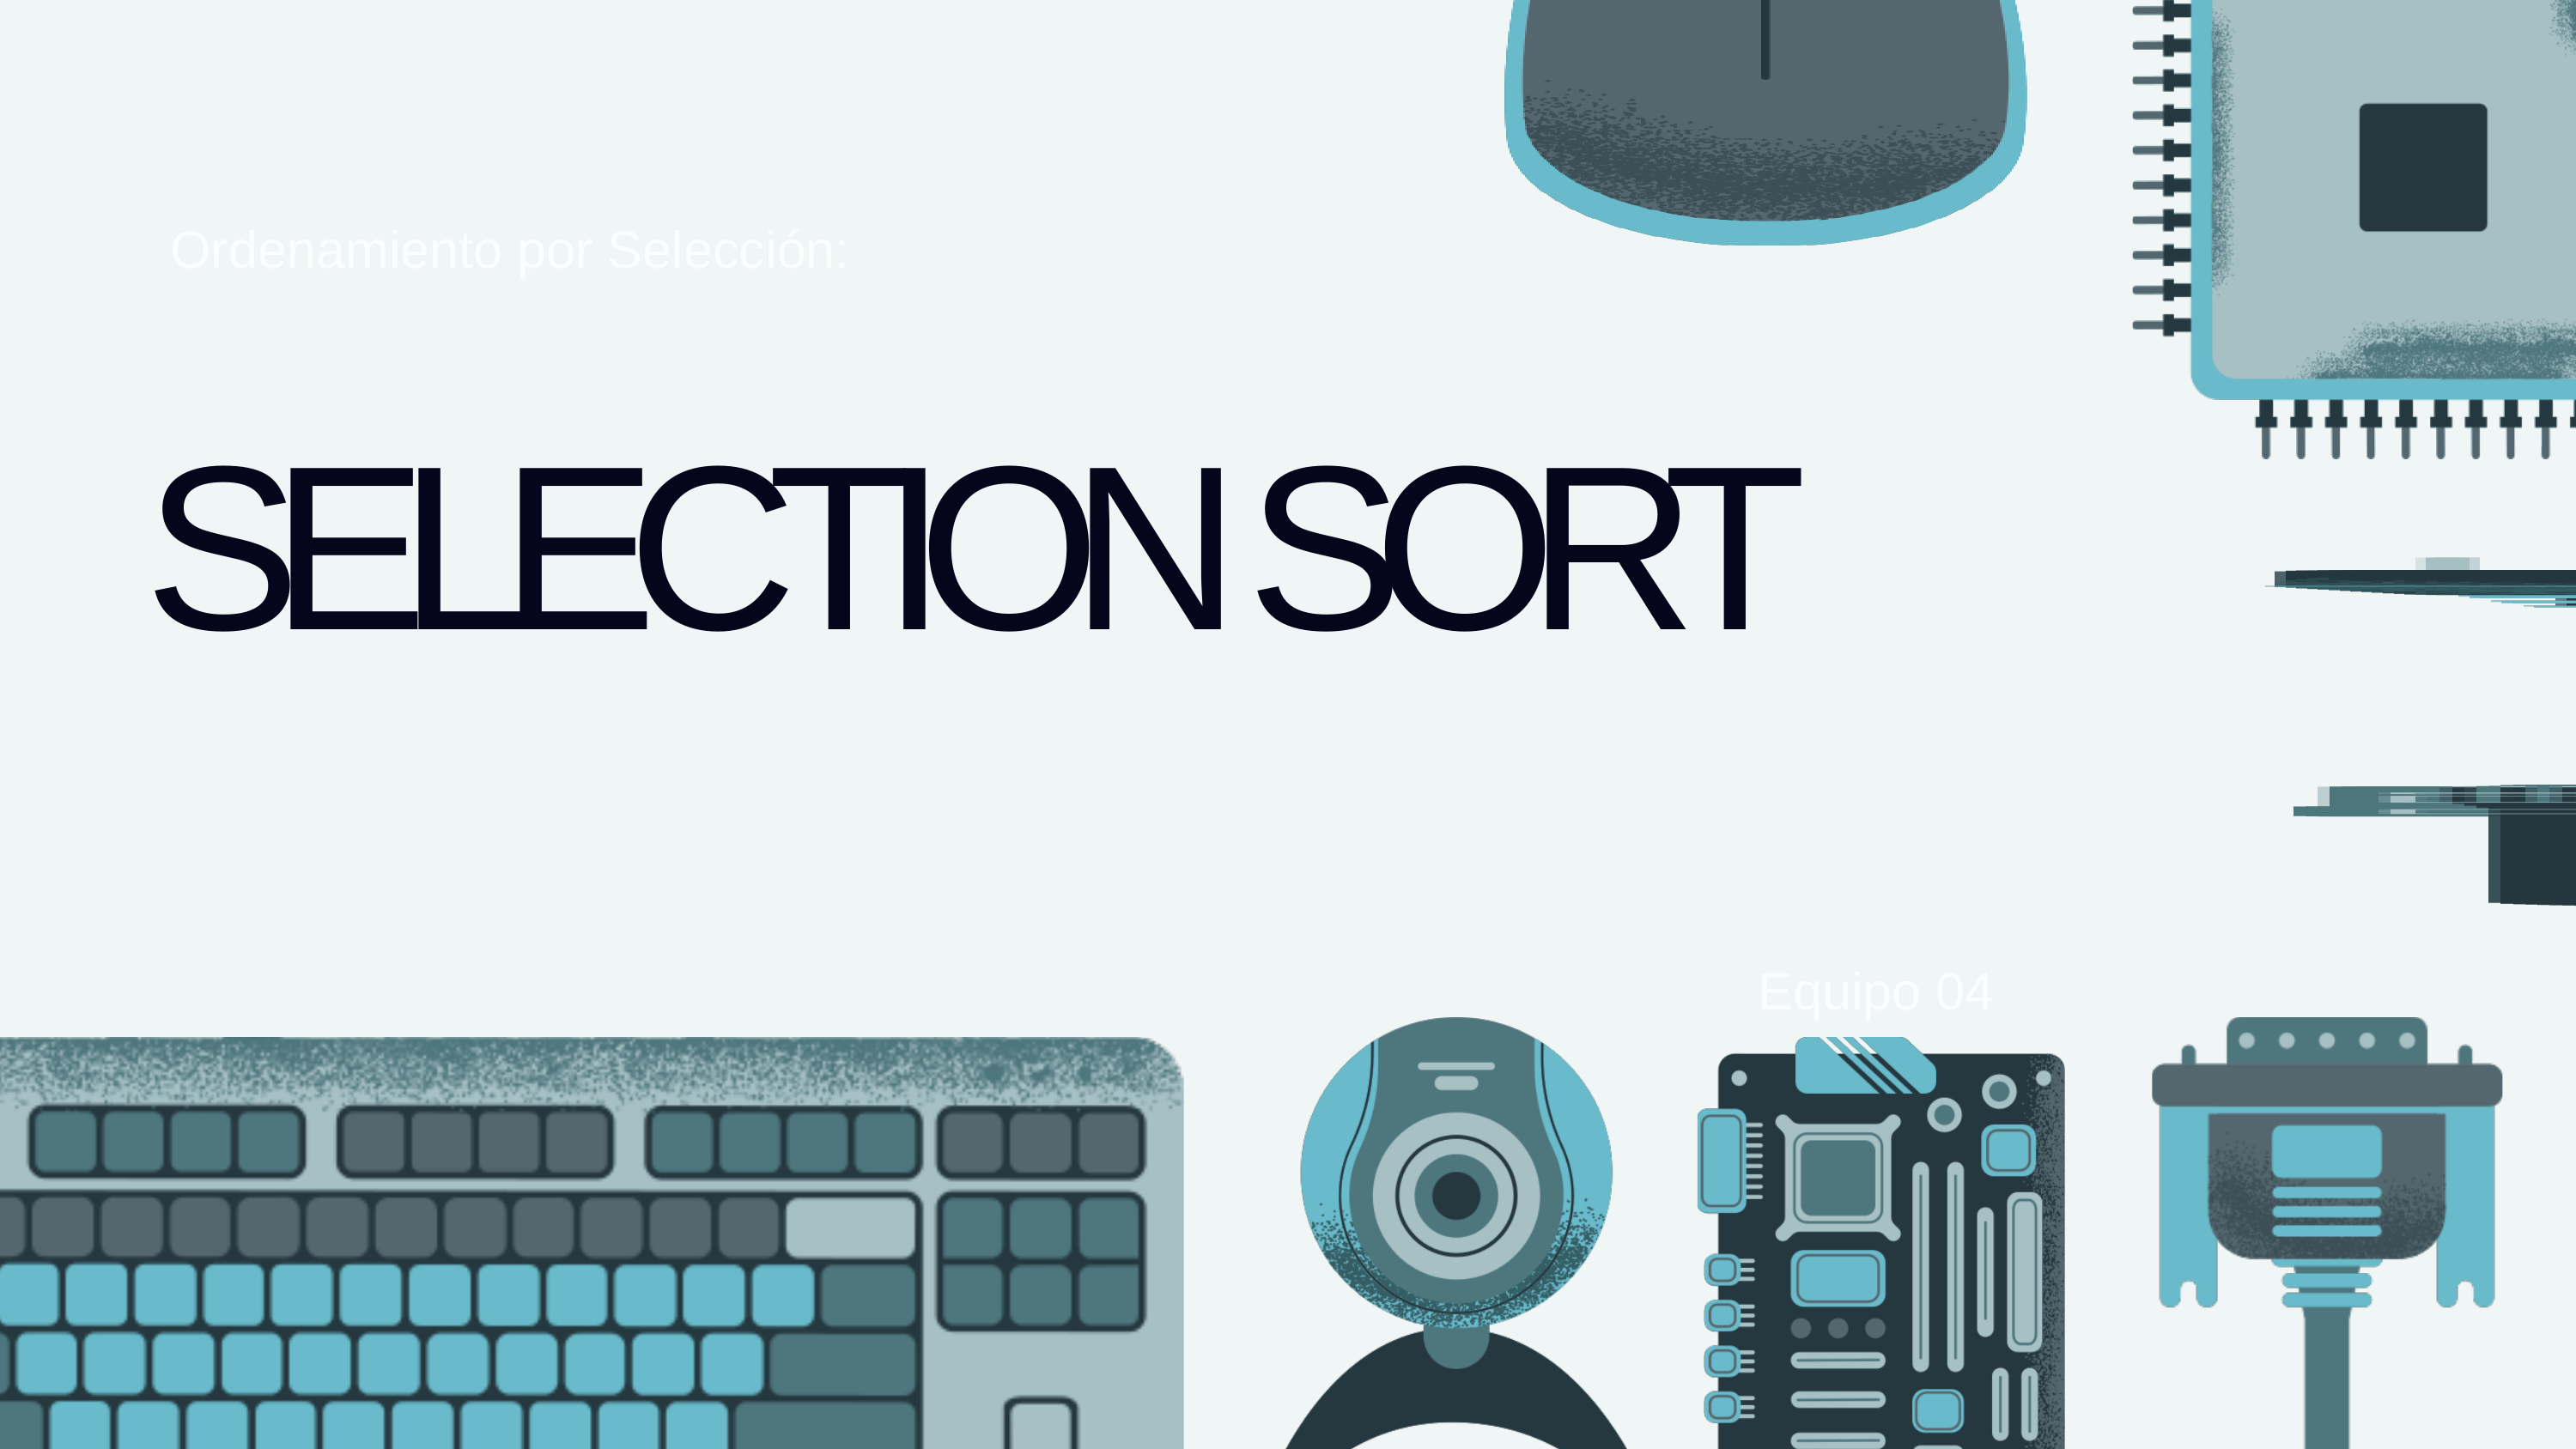

Ordenamiento por Selección:
SELECTION SORT

Equipo 04